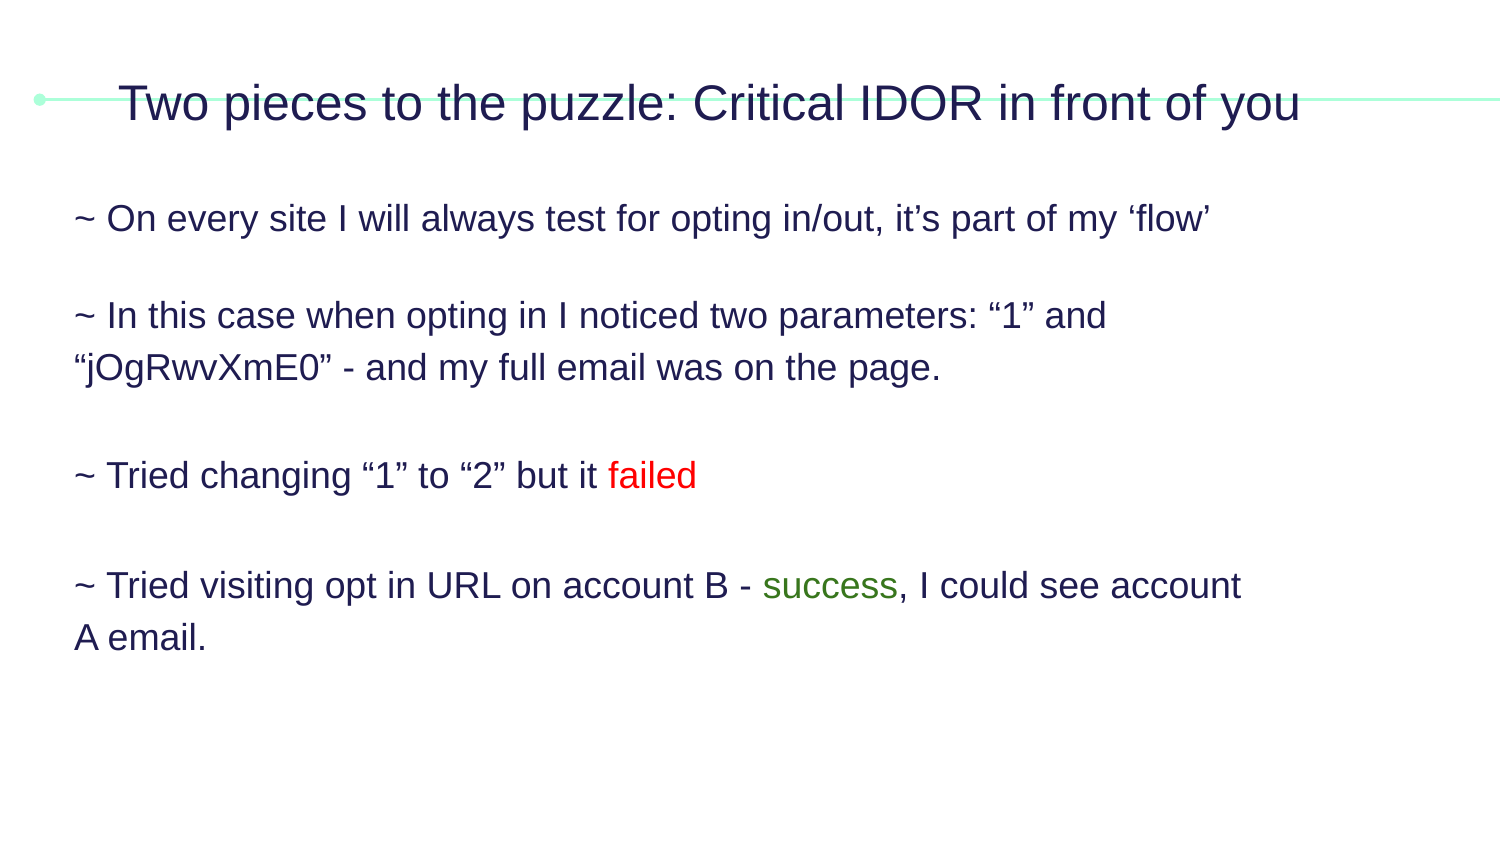

# Two pieces to the puzzle: Critical IDOR in front of you
~ On every site I will always test for opting in/out, it’s part of my ‘flow’
~ In this case when opting in I noticed two parameters: “1” and “jOgRwvXmE0” - and my full email was on the page.
~ Tried changing “1” to “2” but it failed
~ Tried visiting opt in URL on account B - success, I could see account A email.